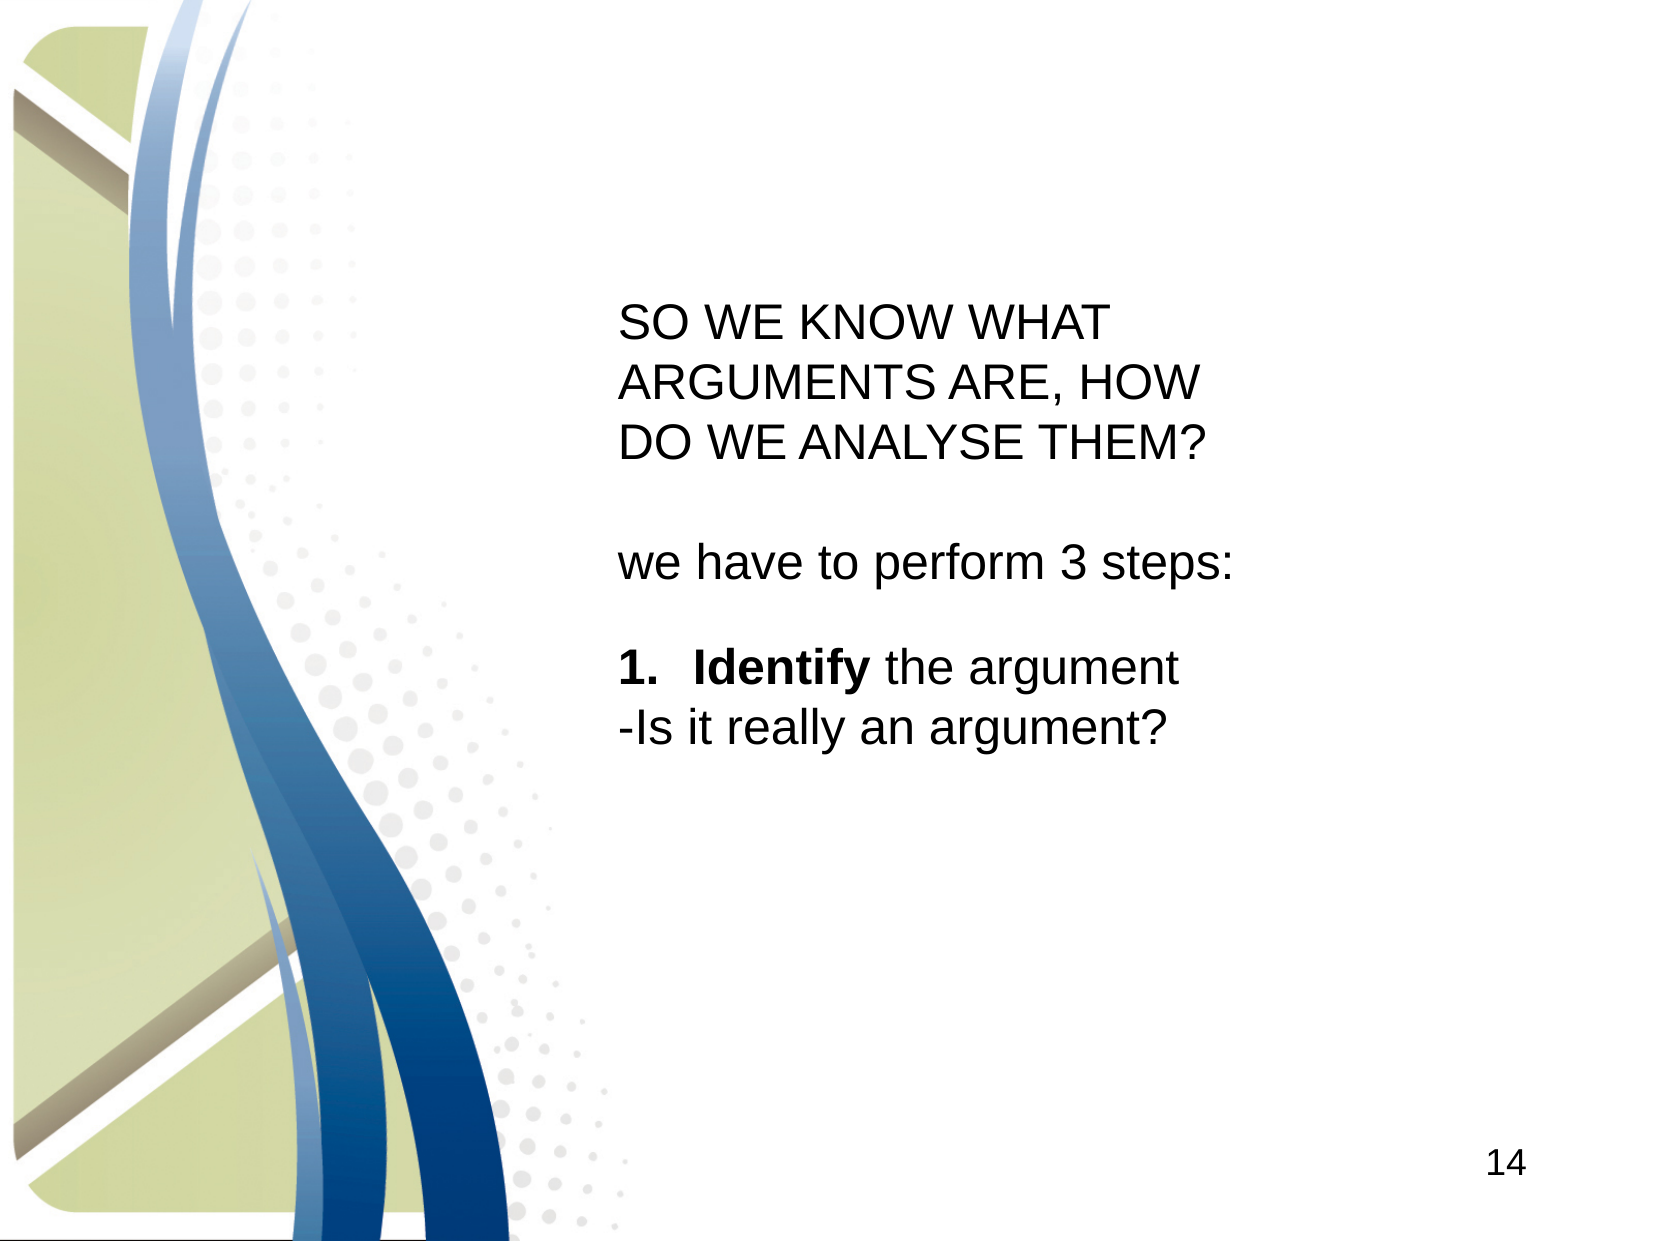

SO WE KNOW WHAT ARGUMENTS ARE, HOW DO WE ANALYSE THEM?

we have to perform 3 steps:

Identify the argument
-Is it really an argument?

14